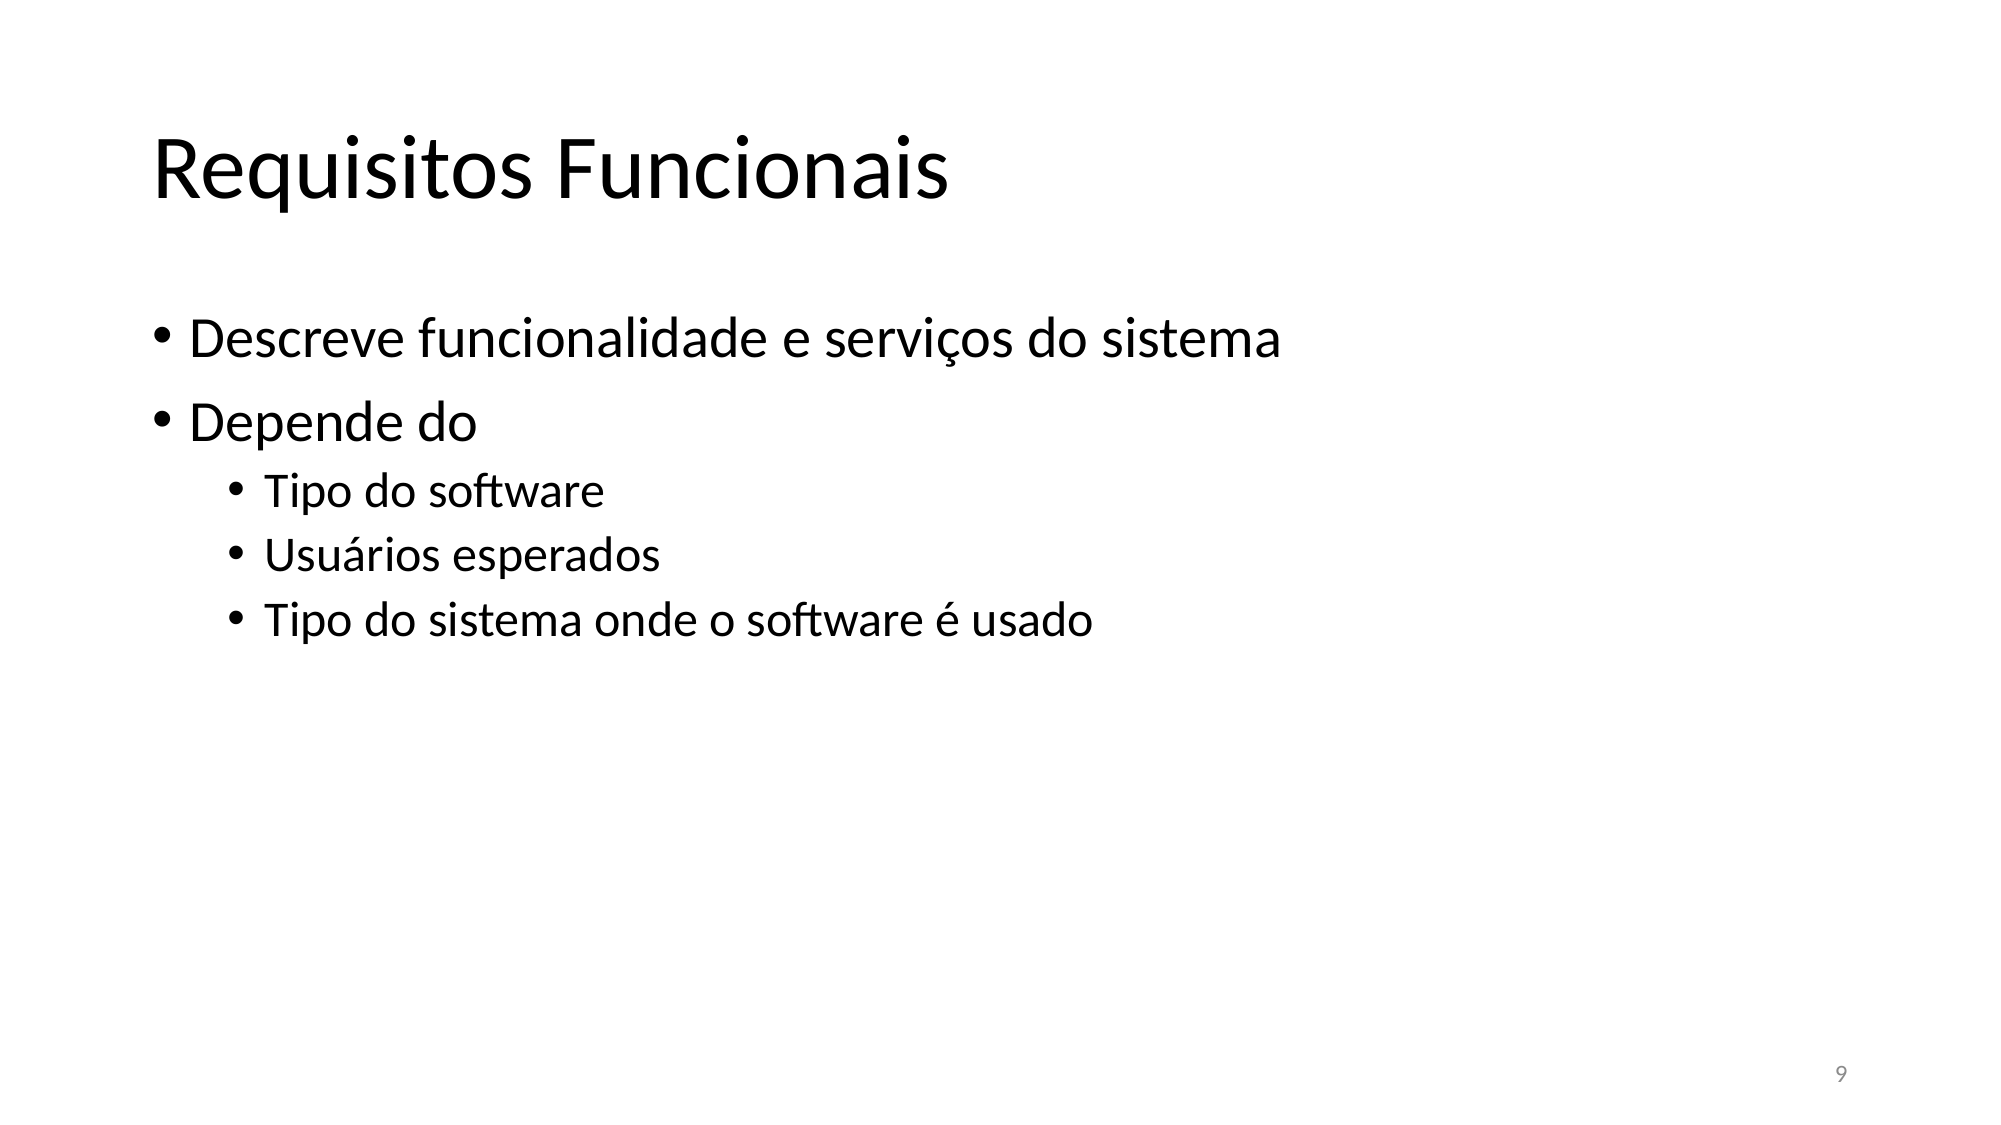

# Requisitos Funcionais
Descreve funcionalidade e serviços do sistema
Depende do
Tipo do software
Usuários esperados
Tipo do sistema onde o software é usado
9